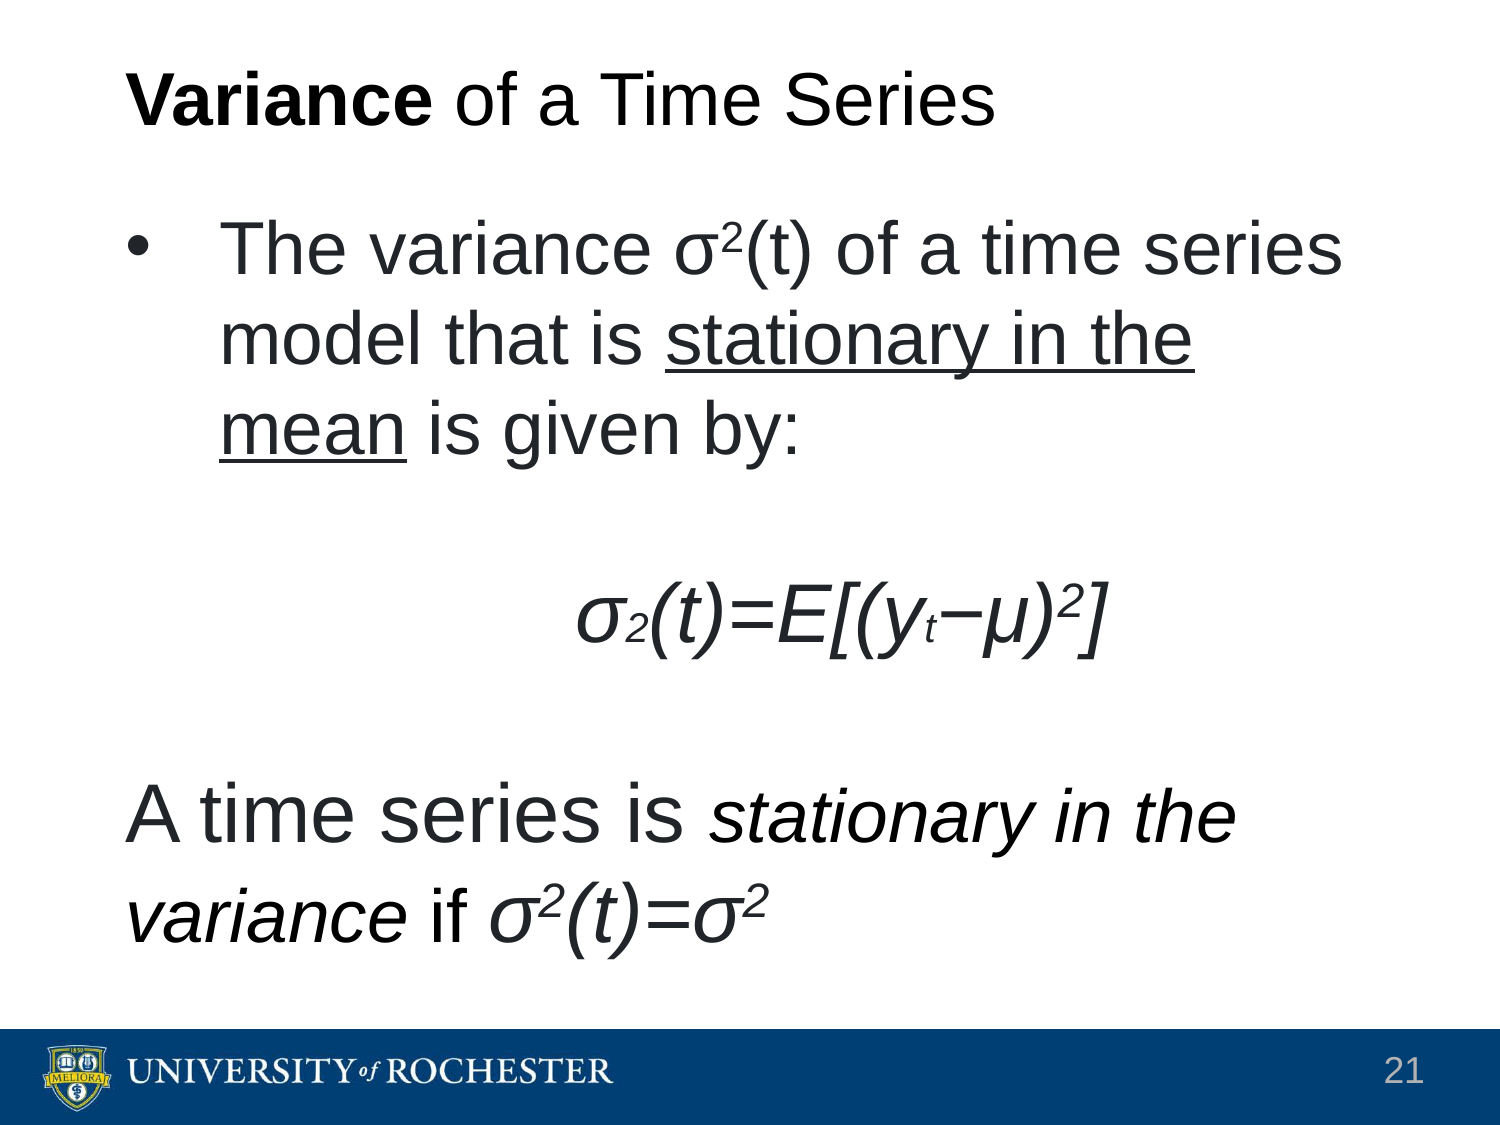

# Variance of a Time Series
The variance σ2(t) of a time series model that is stationary in the mean is given by:

			σ2(t)=E[(yt−μ)2]

A time series is stationary in the variance if σ2(t)=σ2

21